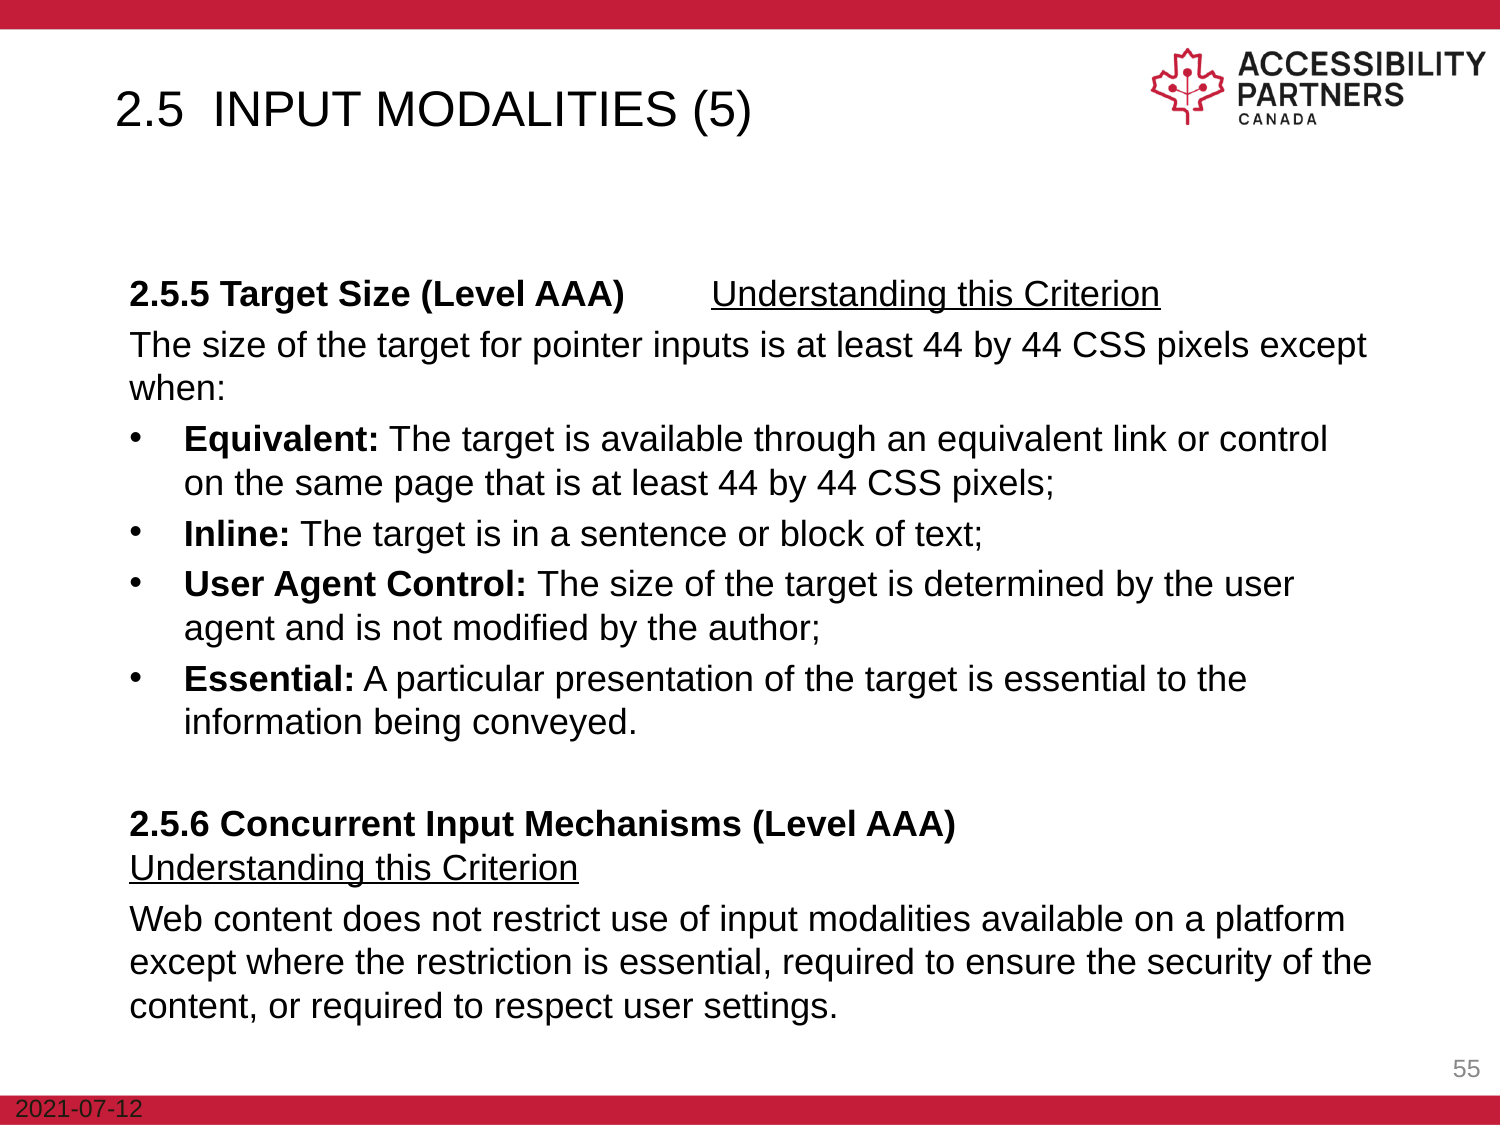

2.5  INPUT MODALITIES (5)
2.5.5 Target Size (Level AAA)	Understanding this Criterion
The size of the target for pointer inputs is at least 44 by 44 CSS pixels except when:
Equivalent: The target is available through an equivalent link or control on the same page that is at least 44 by 44 CSS pixels;
Inline: The target is in a sentence or block of text;
User Agent Control: The size of the target is determined by the user agent and is not modified by the author;
Essential: A particular presentation of the target is essential to the information being conveyed.

2.5.6 Concurrent Input Mechanisms (Level AAA)	Understanding this Criterion
Web content does not restrict use of input modalities available on a platform except where the restriction is essential, required to ensure the security of the content, or required to respect user settings.
55
2021-07-12